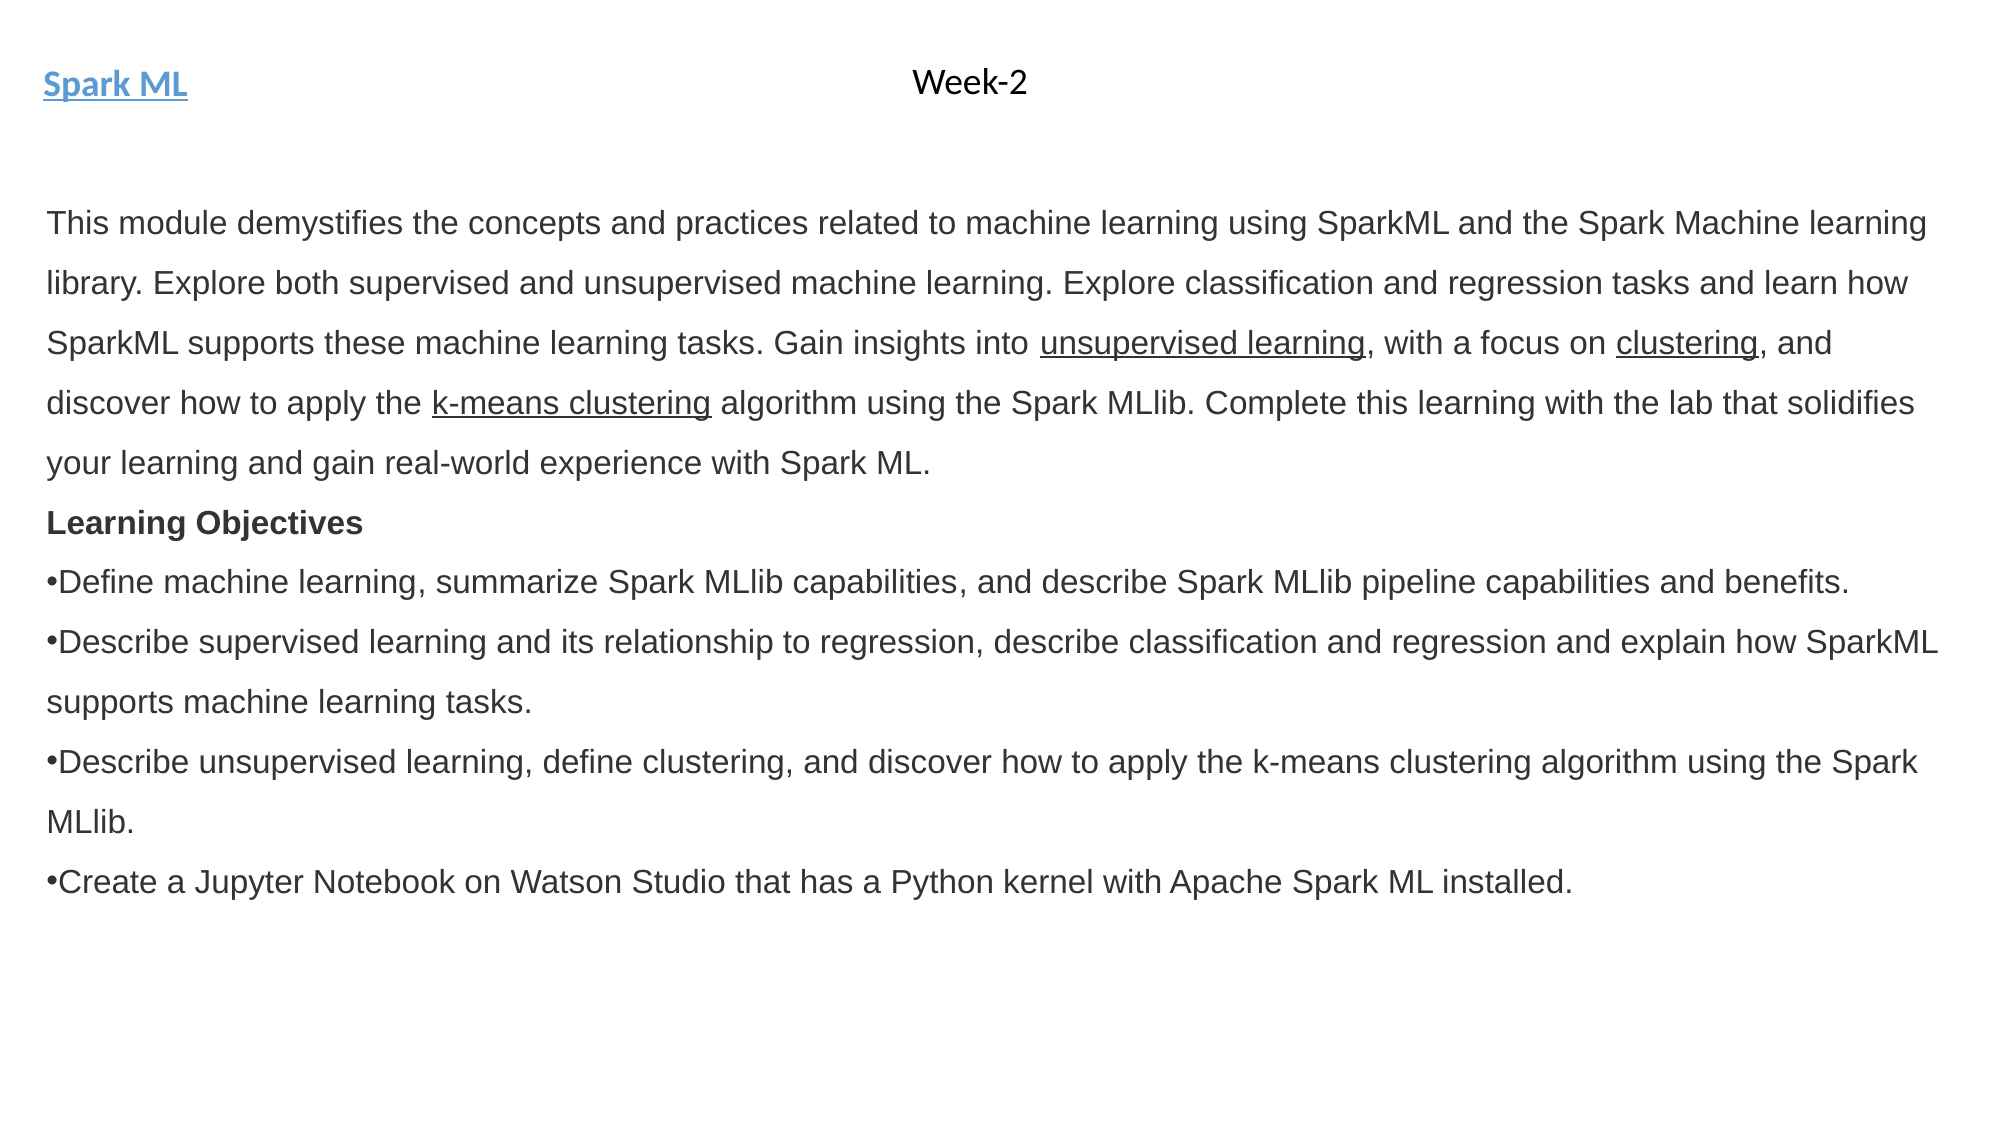

Week-2

Spark ML
This module demystifies the concepts and practices related to machine learning using SparkML and the Spark Machine learning library. Explore both supervised and unsupervised machine learning. Explore classification and regression tasks and learn how SparkML supports these machine learning tasks. Gain insights into unsupervised learning, with a focus on clustering, and discover how to apply the k-means clustering algorithm using the Spark MLlib. Complete this learning with the lab that solidifies your learning and gain real-world experience with Spark ML.
Learning Objectives
Define machine learning​, summarize Spark MLlib capabilities​, and describe Spark MLlib pipeline capabilities and benefits.
Describe supervised learning and its relationship to regression, describe classification and regression and explain how SparkML supports machine learning tasks.
Describe unsupervised learning, define clustering, and discover how to apply the k-means clustering algorithm using the Spark MLlib.
Create a Jupyter Notebook on Watson Studio that has a Python kernel with Apache Spark ML installed.